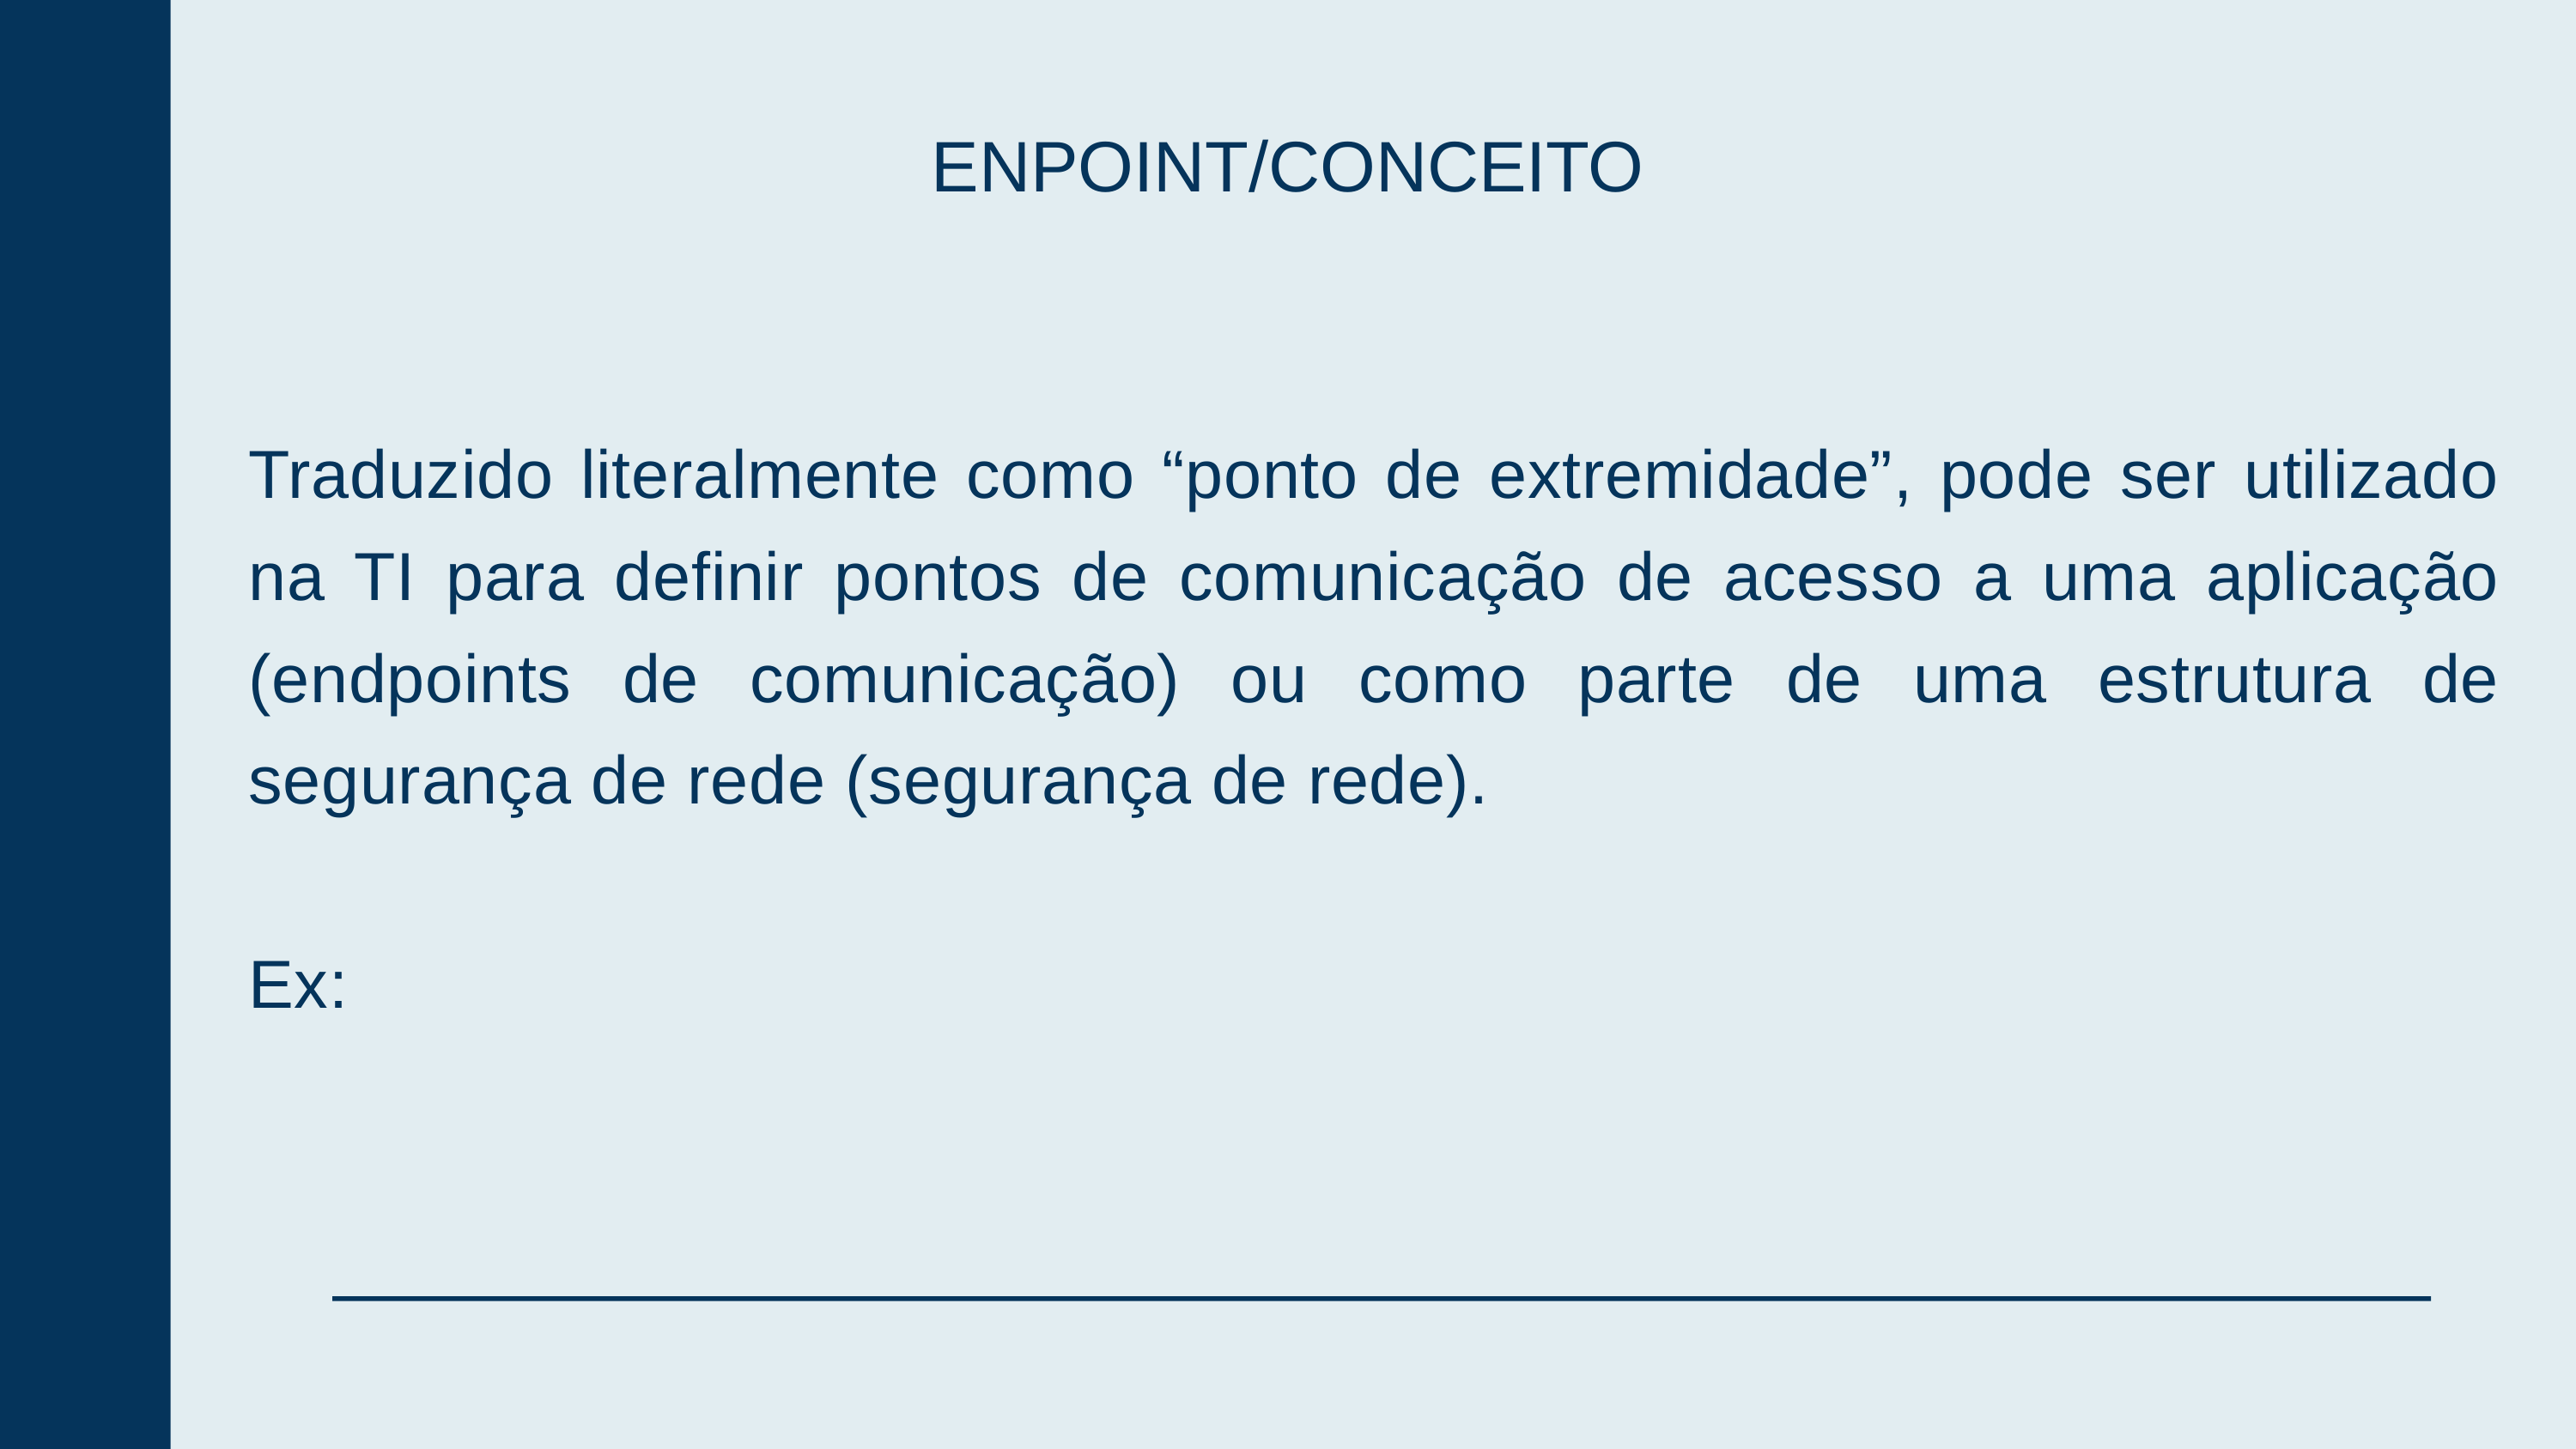

ENPOINT/CONCEITO
Traduzido literalmente como “ponto de extremidade”, pode ser utilizado na TI para definir pontos de comunicação de acesso a uma aplicação (endpoints de comunicação) ou como parte de uma estrutura de segurança de rede (segurança de rede).

Ex: